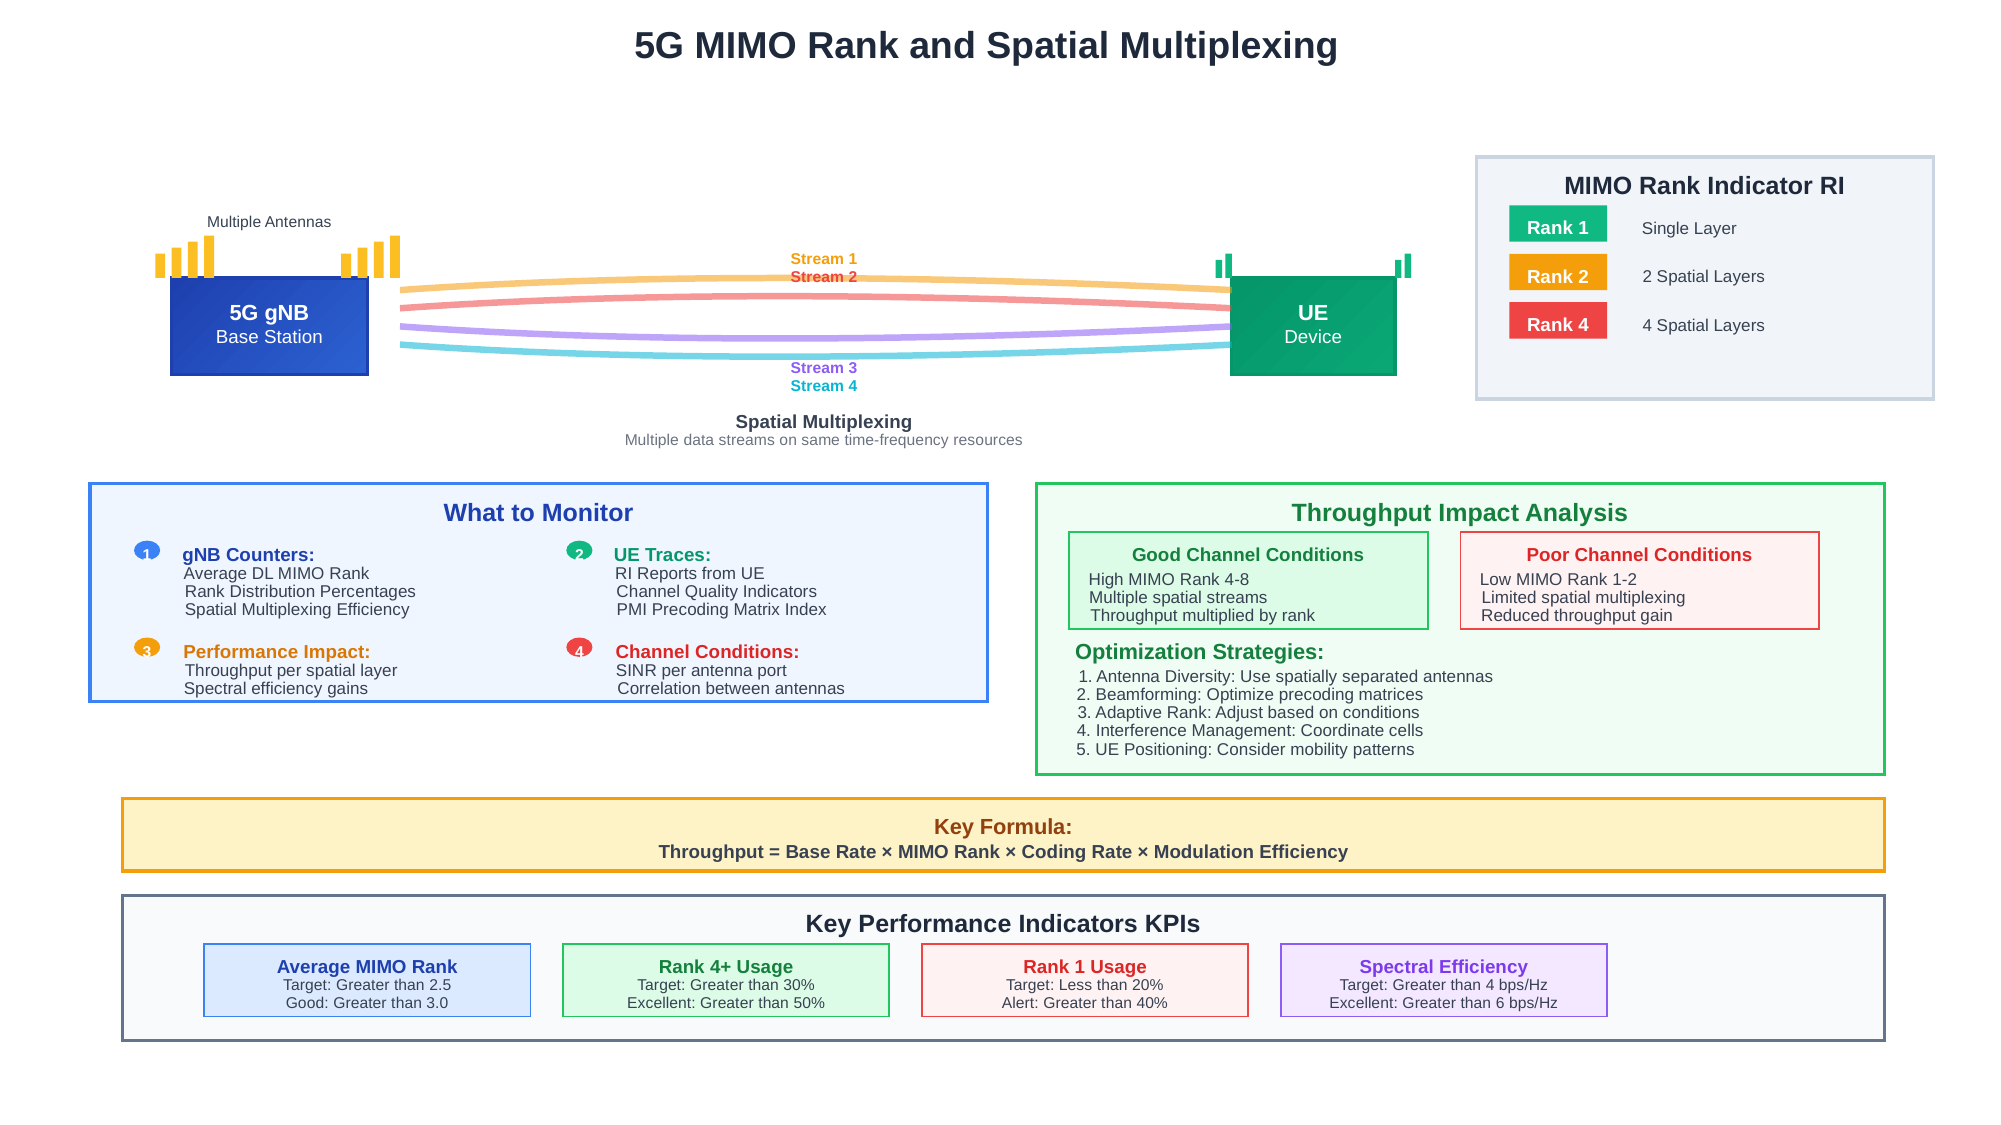

5G MIMO Rank and Spatial Multiplexing

MIMO Rank Indicator RI

Rank 1
Single Layer

Rank 2
2 Spatial Layers

Rank 4
4 Spatial Layers
Multiple Antennas

5G gNB
Base Station
Stream 1
Stream 2

Stream 3
Stream 4
Spatial Multiplexing
Multiple data streams on same time-frequency resources

UE
Device

What to Monitor
gNB Counters:
UE Traces:
1
2

Average DL MIMO Rank
RI Reports from UE
Rank Distribution Percentages
Channel Quality Indicators
Spatial Multiplexing Efficiency
PMI Precoding Matrix Index
Performance Impact:
Channel Conditions:
3
4

Throughput per spatial layer
SINR per antenna port
Spectral efficiency gains
Correlation between antennas

Throughput Impact Analysis

Good Channel Conditions
High MIMO Rank 4-8
Multiple spatial streams
Throughput multiplied by rank

Poor Channel Conditions
Low MIMO Rank 1-2
Limited spatial multiplexing
Reduced throughput gain
Optimization Strategies:
1. Antenna Diversity: Use spatially separated antennas
2. Beamforming: Optimize precoding matrices
3. Adaptive Rank: Adjust based on conditions
4. Interference Management: Coordinate cells
5. UE Positioning: Consider mobility patterns

Key Formula:
Throughput = Base Rate × MIMO Rank × Coding Rate × Modulation Efficiency

Key Performance Indicators KPIs

Average MIMO Rank
Rank 4+ Usage
Rank 1 Usage
Spectral Efficiency
Target: Greater than 2.5
Target: Greater than 30%
Target: Less than 20%
Target: Greater than 4 bps/Hz
Good: Greater than 3.0
Excellent: Greater than 50%
Alert: Greater than 40%
Excellent: Greater than 6 bps/Hz